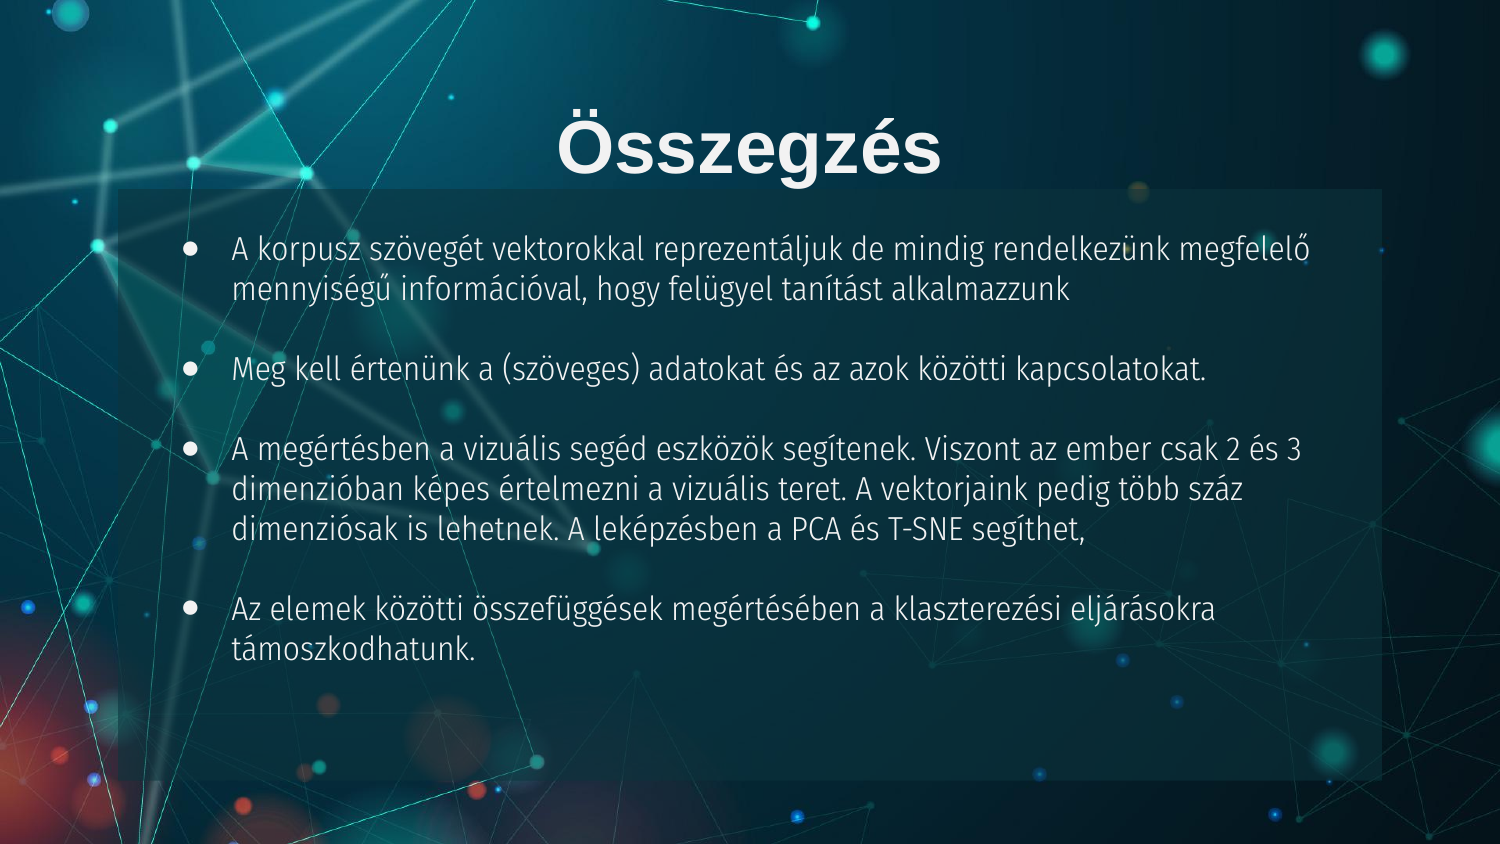

# Összegzés
A korpusz szövegét vektorokkal reprezentáljuk de mindig rendelkezünk megfelelő mennyiségű információval, hogy felügyel tanítást alkalmazzunk

Meg kell értenünk a (szöveges) adatokat és az azok közötti kapcsolatokat.

A megértésben a vizuális segéd eszközök segítenek. Viszont az ember csak 2 és 3 dimenzióban képes értelmezni a vizuális teret. A vektorjaink pedig több száz dimenziósak is lehetnek. A leképzésben a PCA és T-SNE segíthet,

Az elemek közötti összefüggések megértésében a klaszterezési eljárásokra támoszkodhatunk.